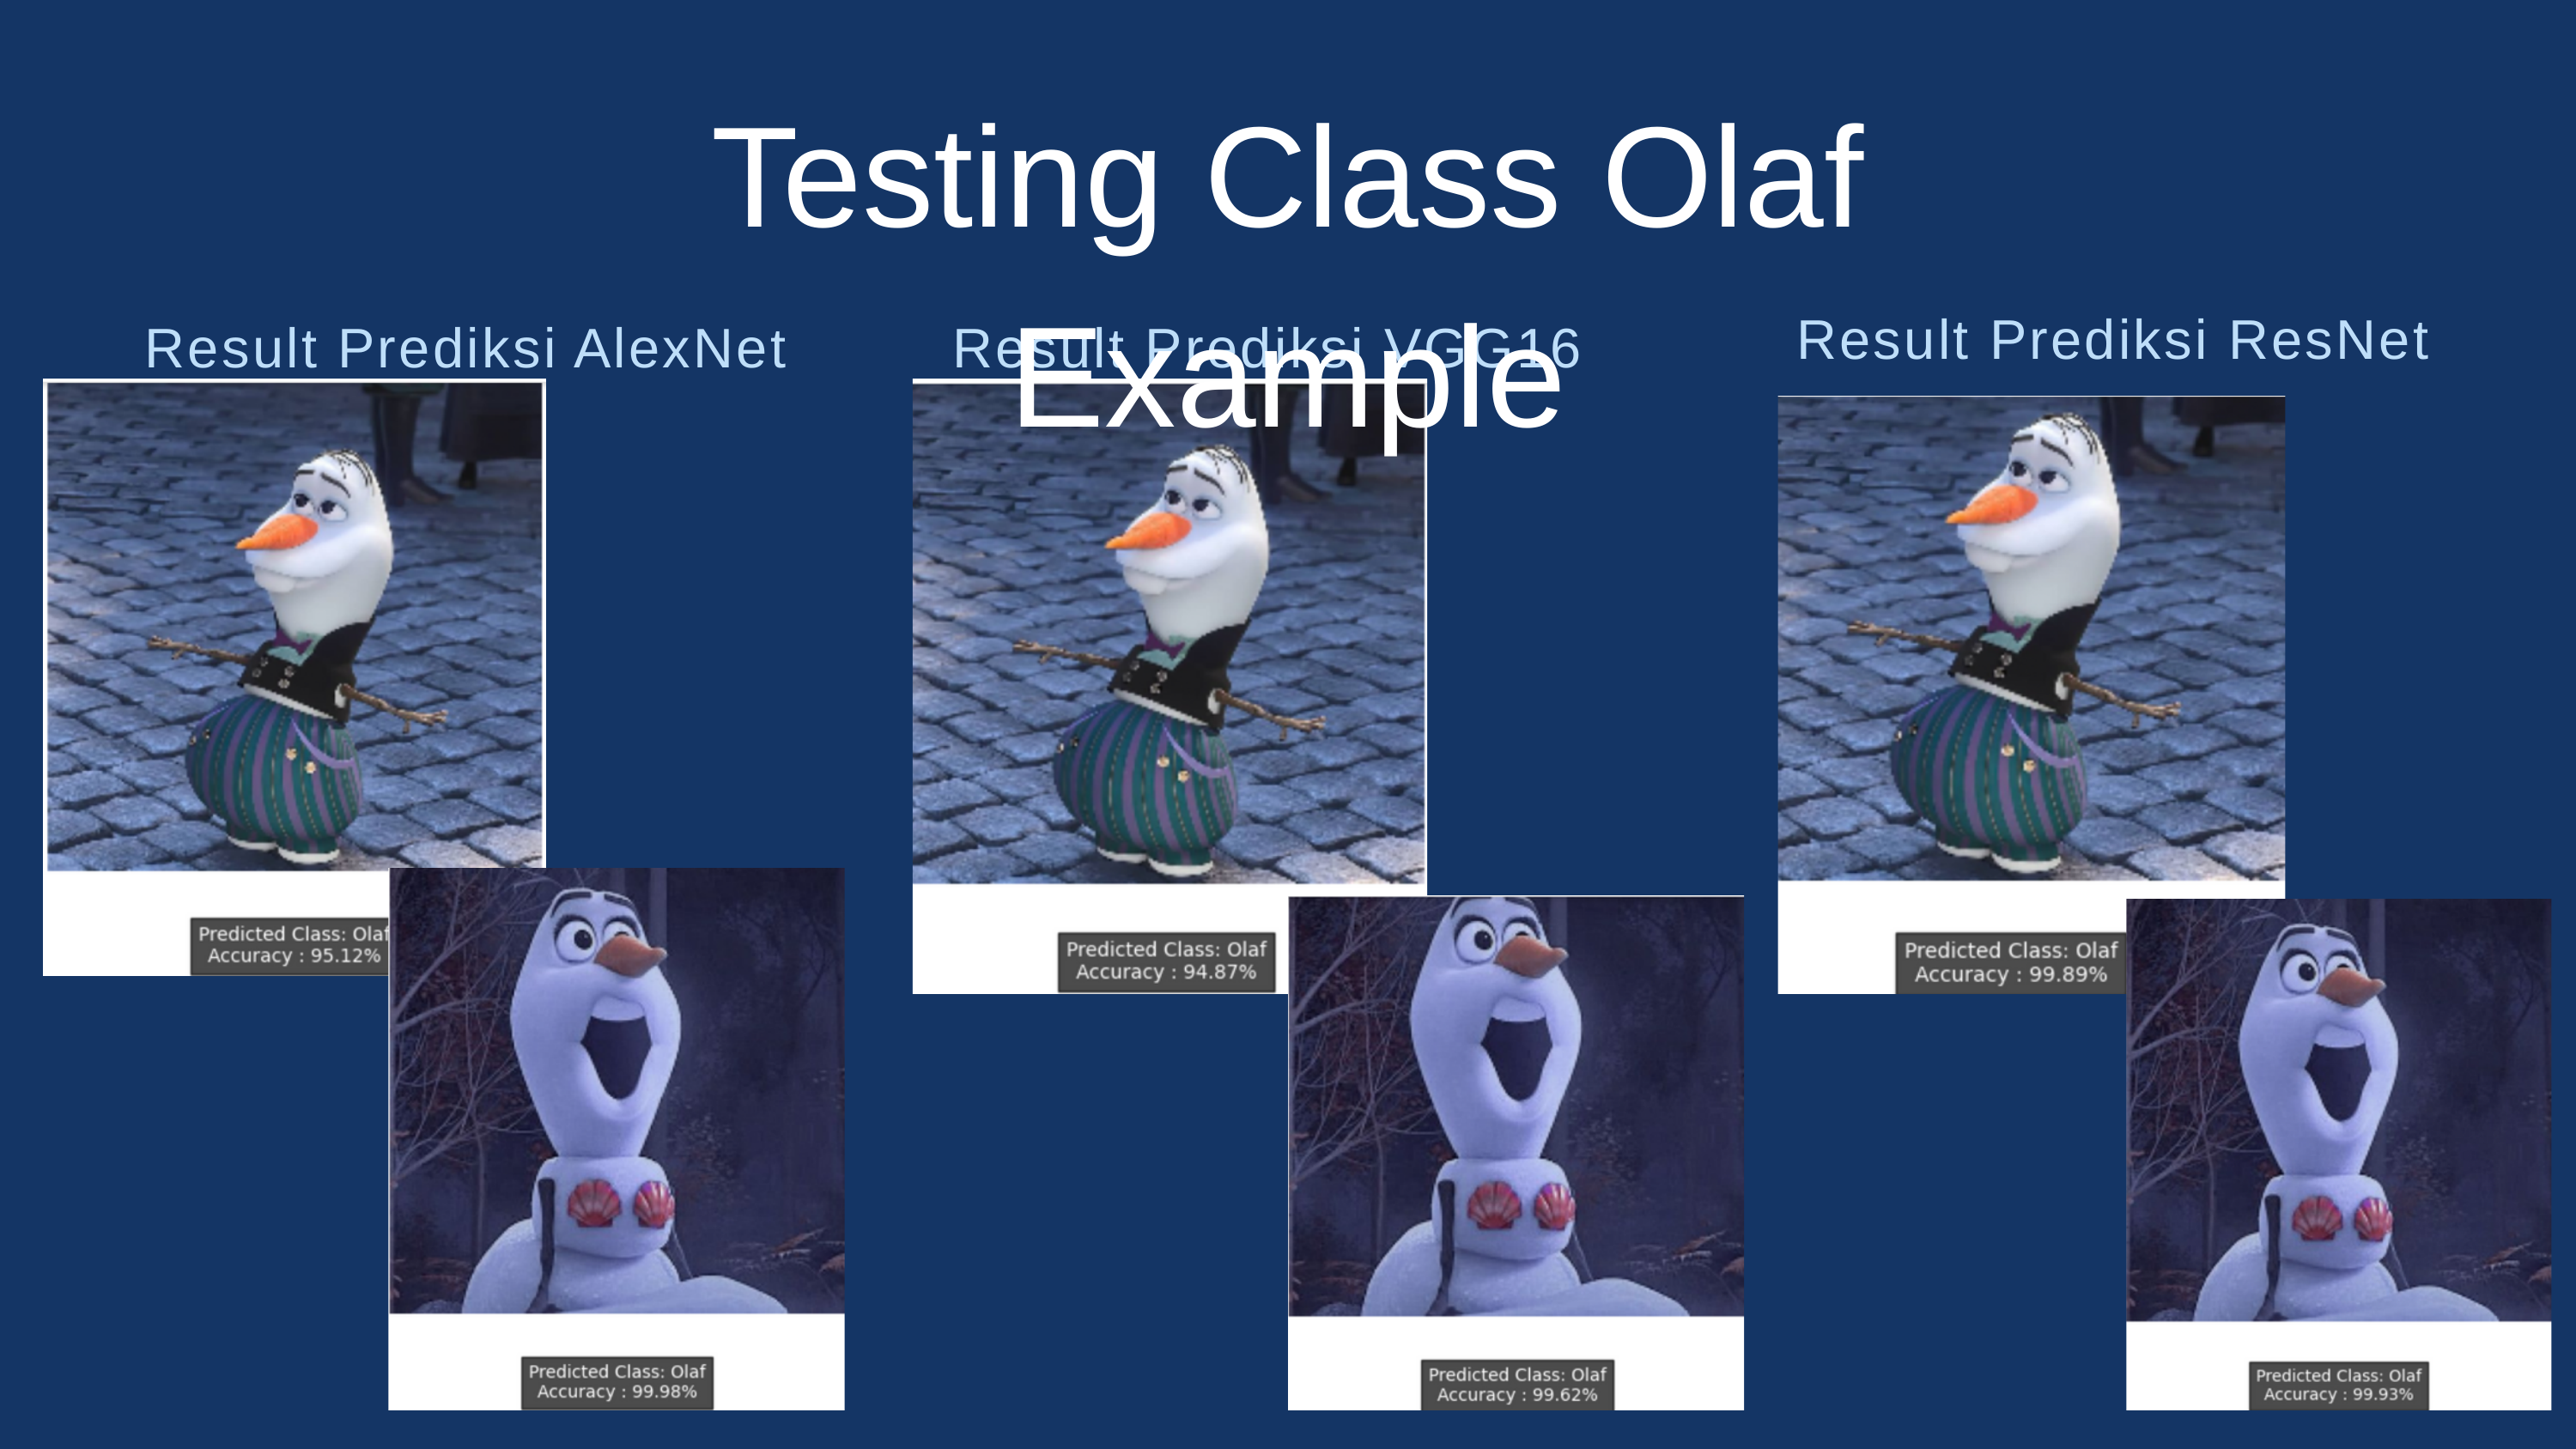

Testing Class Olaf Example
Result Prediksi ResNet
Result Prediksi AlexNet
Result Prediksi VGG16